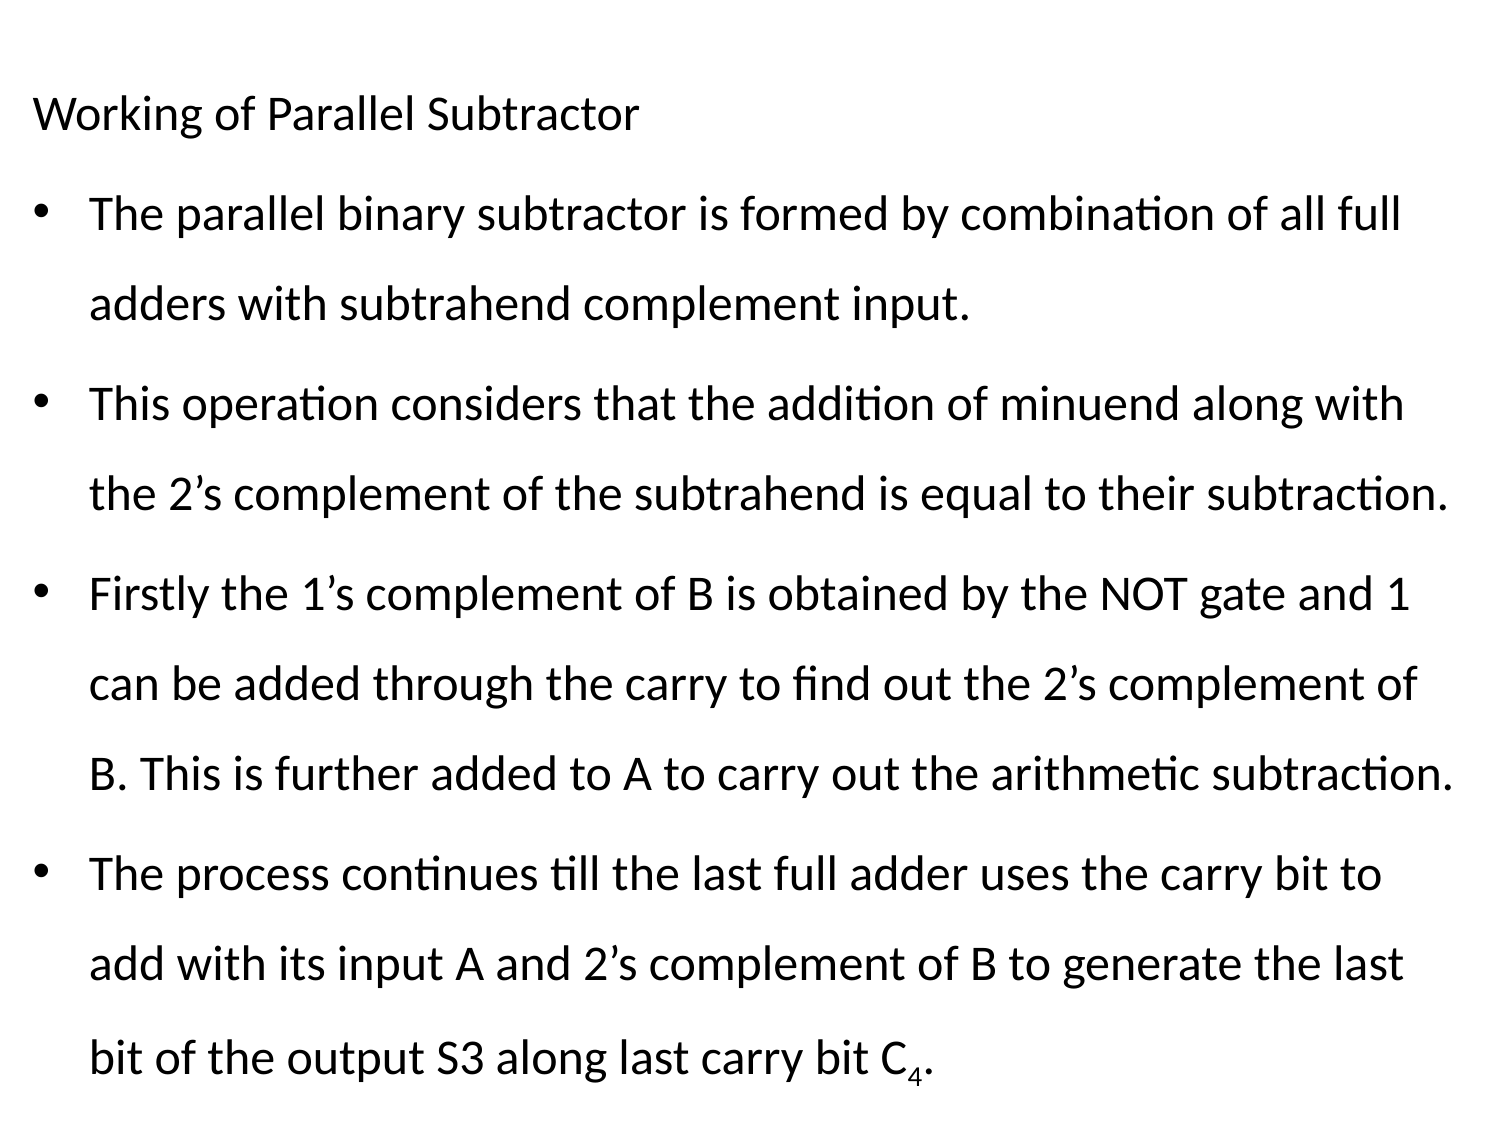

Working of Parallel Subtractor
The parallel binary subtractor is formed by combination of all full adders with subtrahend complement input.
This operation considers that the addition of minuend along with the 2’s complement of the subtrahend is equal to their subtraction.
Firstly the 1’s complement of B is obtained by the NOT gate and 1 can be added through the carry to find out the 2’s complement of B. This is further added to A to carry out the arithmetic subtraction.
The process continues till the last full adder uses the carry bit to add with its input A and 2’s complement of B to generate the last bit of the output S3 along last carry bit C4.